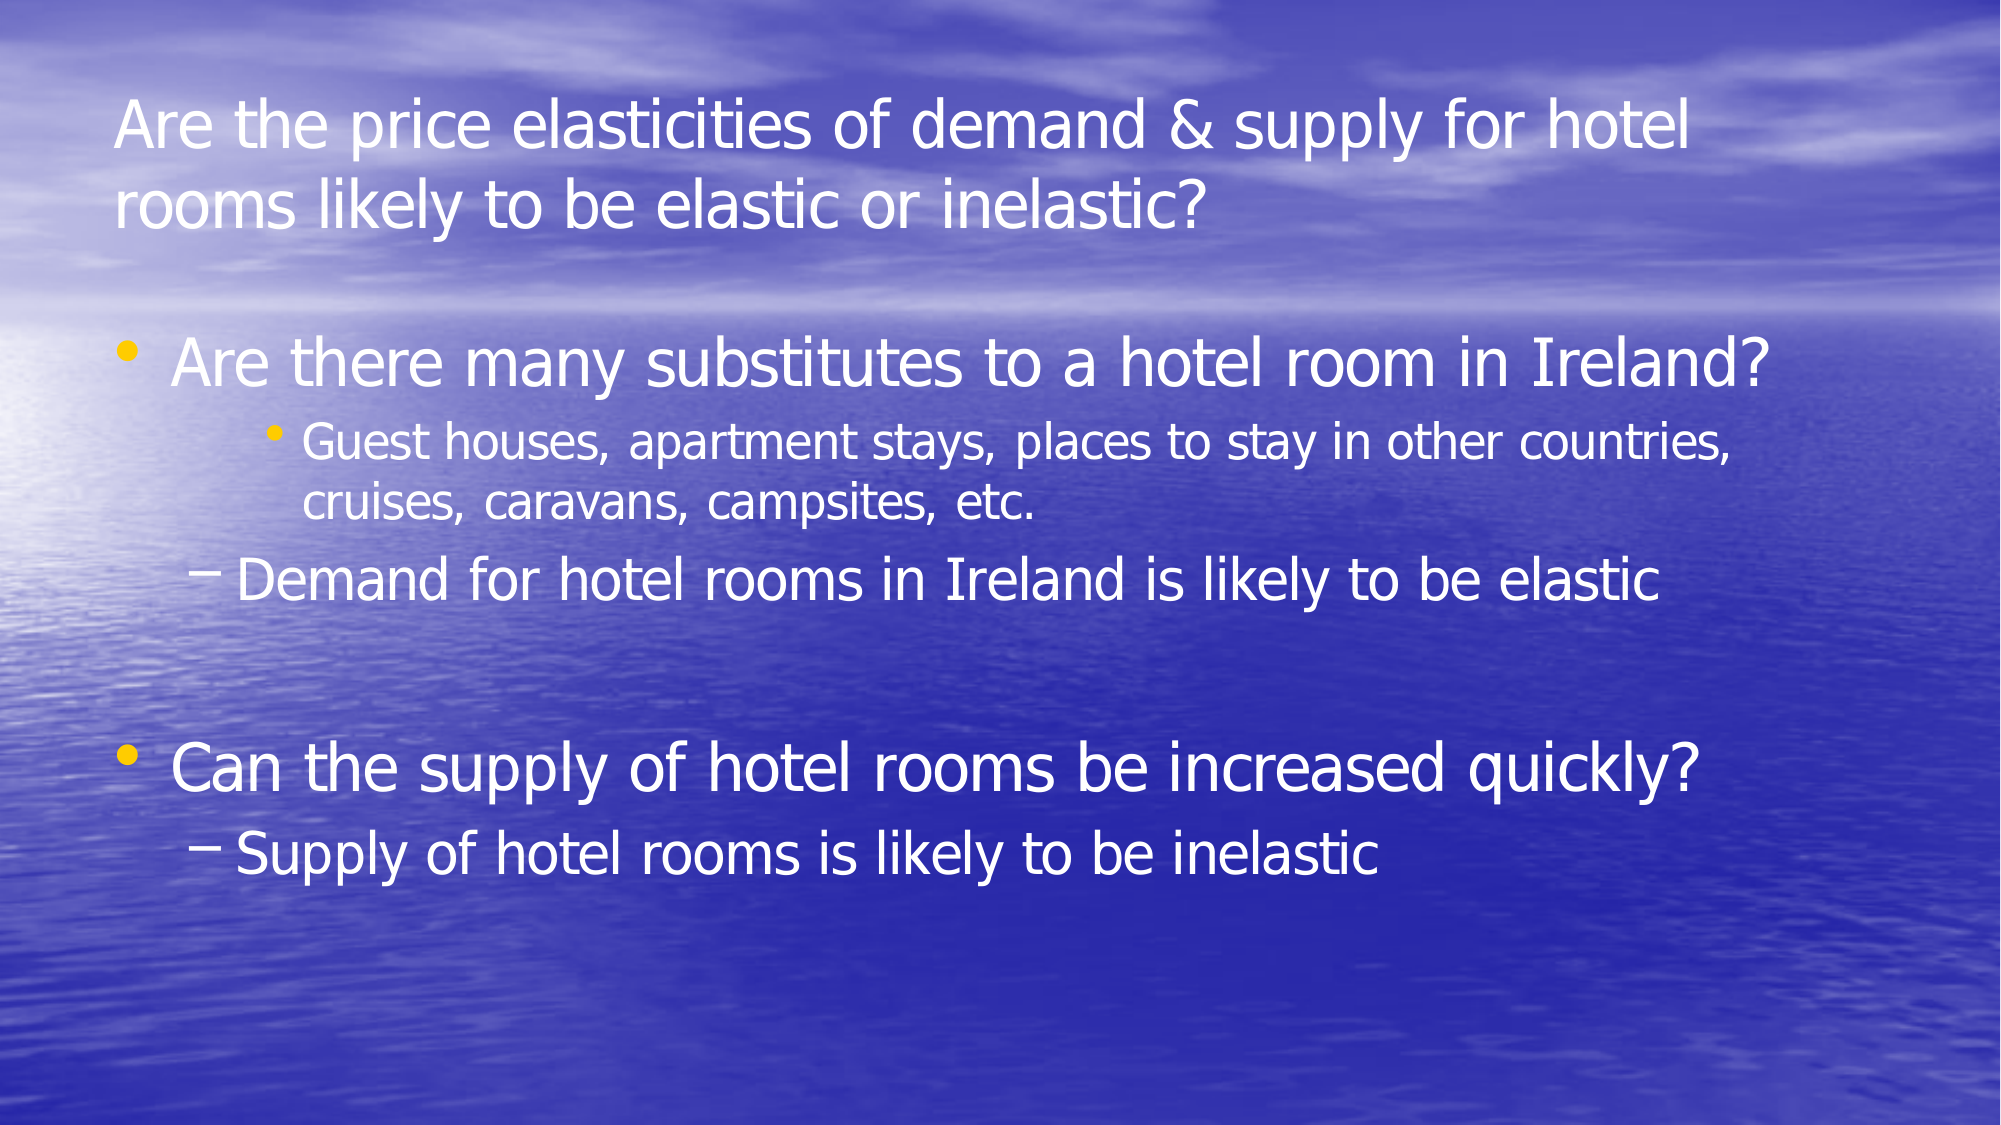

# Are the price elasticities of demand & supply for hotel rooms likely to be elastic or inelastic?
Are there many substitutes to a hotel room in Ireland?
Guest houses, apartment stays, places to stay in other countries, cruises, caravans, campsites, etc.
Demand for hotel rooms in Ireland is likely to be elastic

Can the supply of hotel rooms be increased quickly?
Supply of hotel rooms is likely to be inelastic